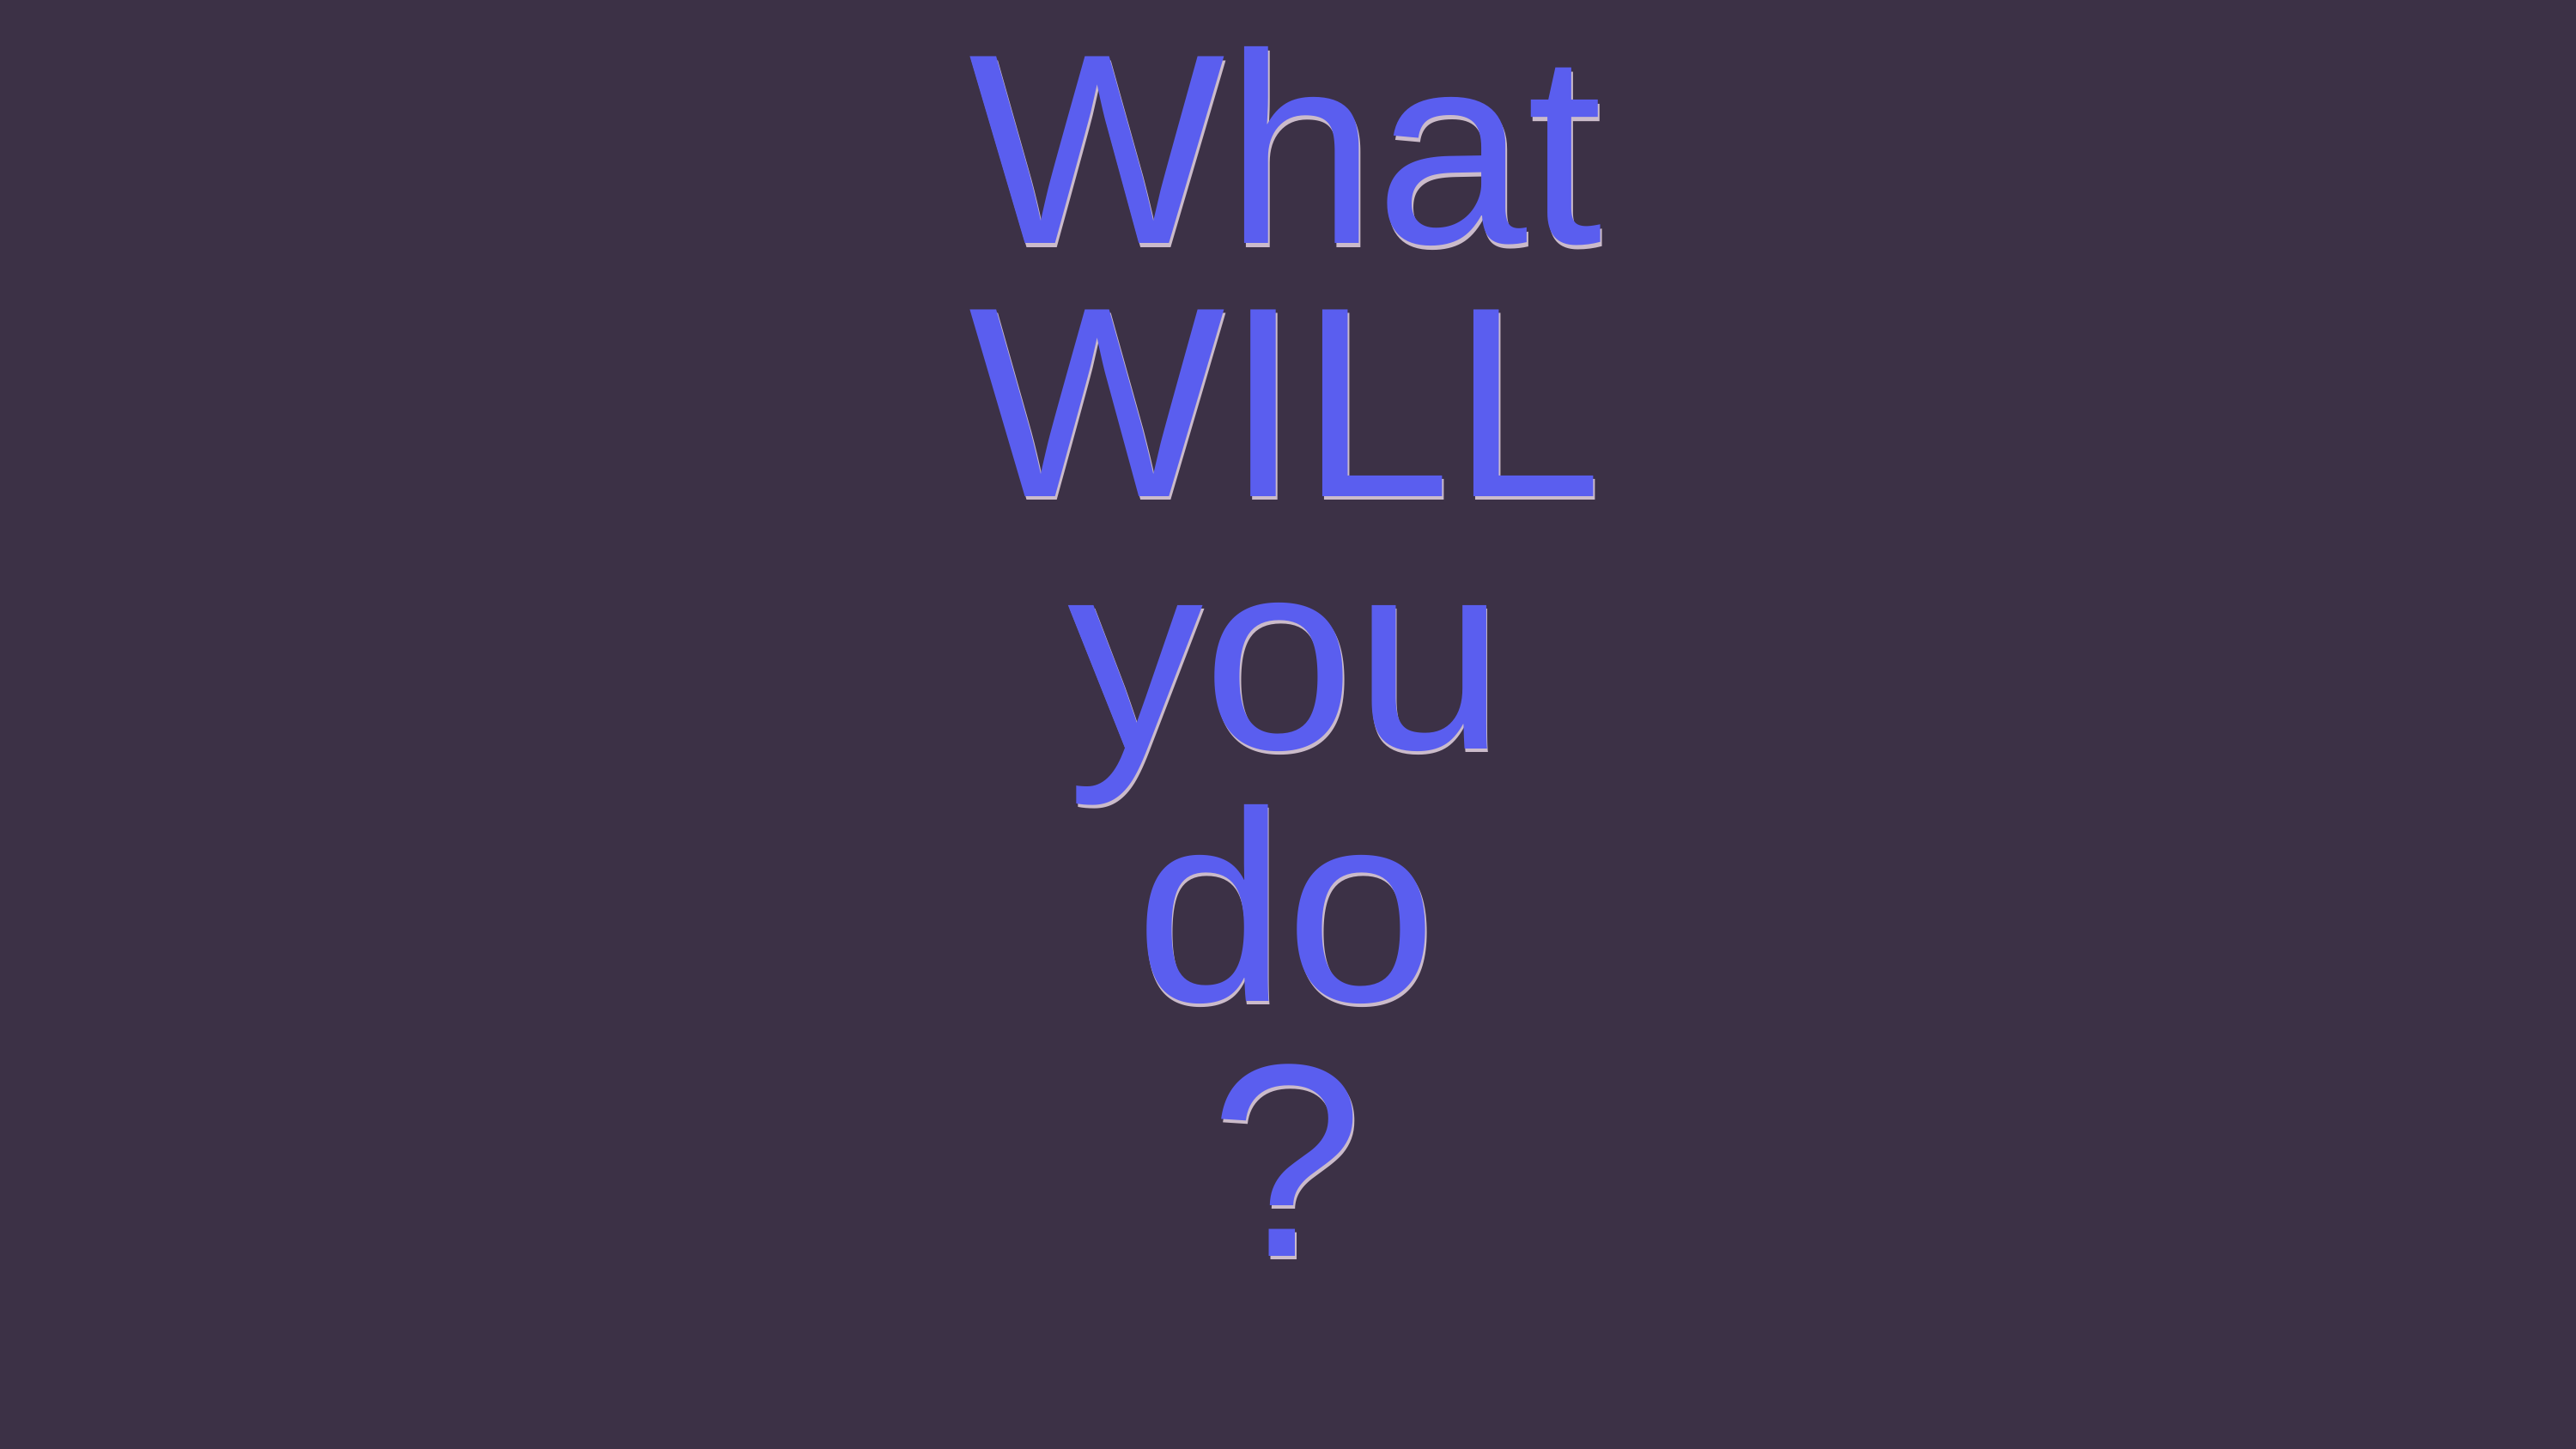

What
WILL
you
do
?
What
WILL
you
do
?